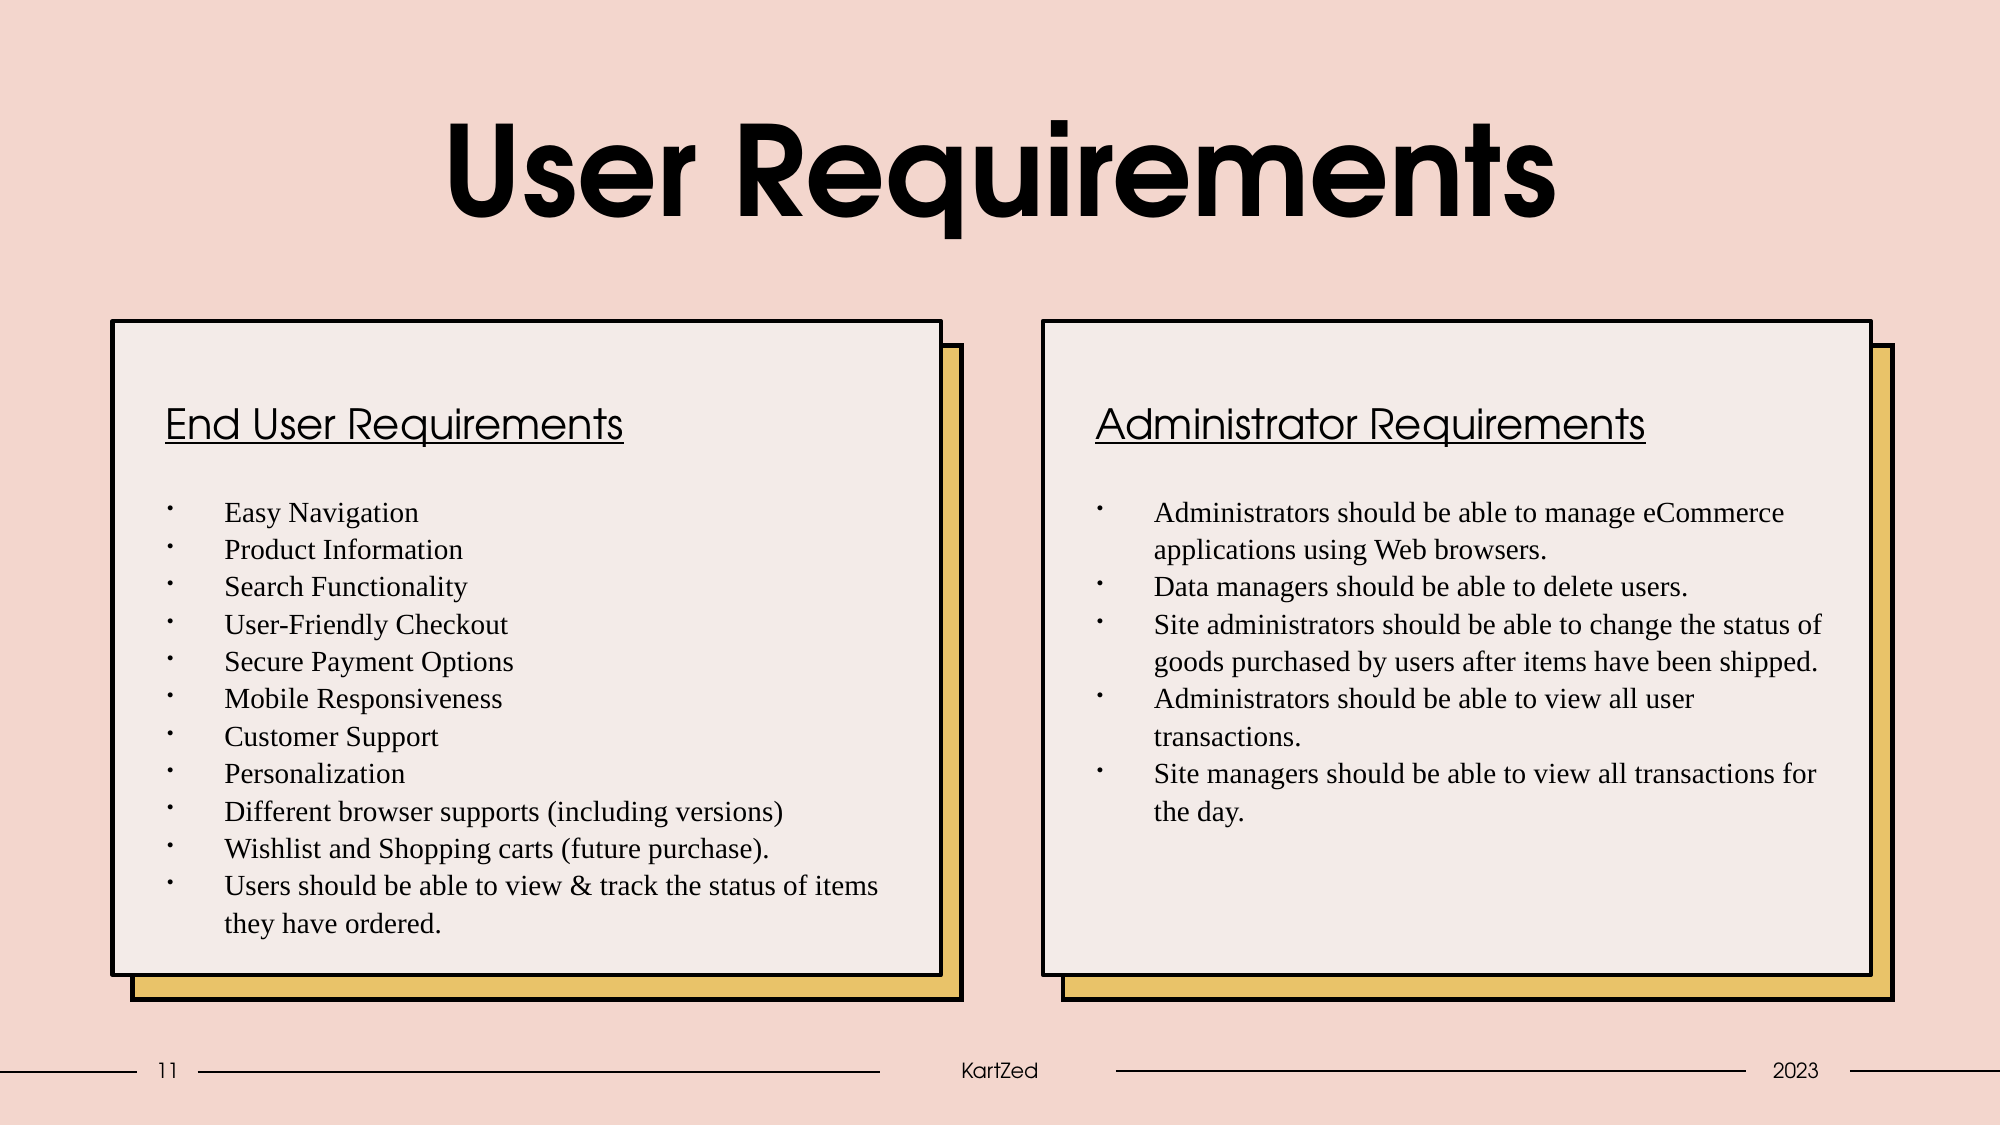

# User Requirements
End User Requirements
Administrator Requirements
Easy Navigation
Product Information
Search Functionality
User-Friendly Checkout
Secure Payment Options
Mobile Responsiveness
Customer Support
Personalization
Different browser supports (including versions)
Wishlist and Shopping carts (future purchase).
Users should be able to view & track the status of items they have ordered.

Administrators should be able to manage eCommerce applications using Web browsers.
Data managers should be able to delete users.
Site administrators should be able to change the status of goods purchased by users after items have been shipped.
Administrators should be able to view all user transactions.
Site managers should be able to view all transactions for the day.

11
KartZed
2023